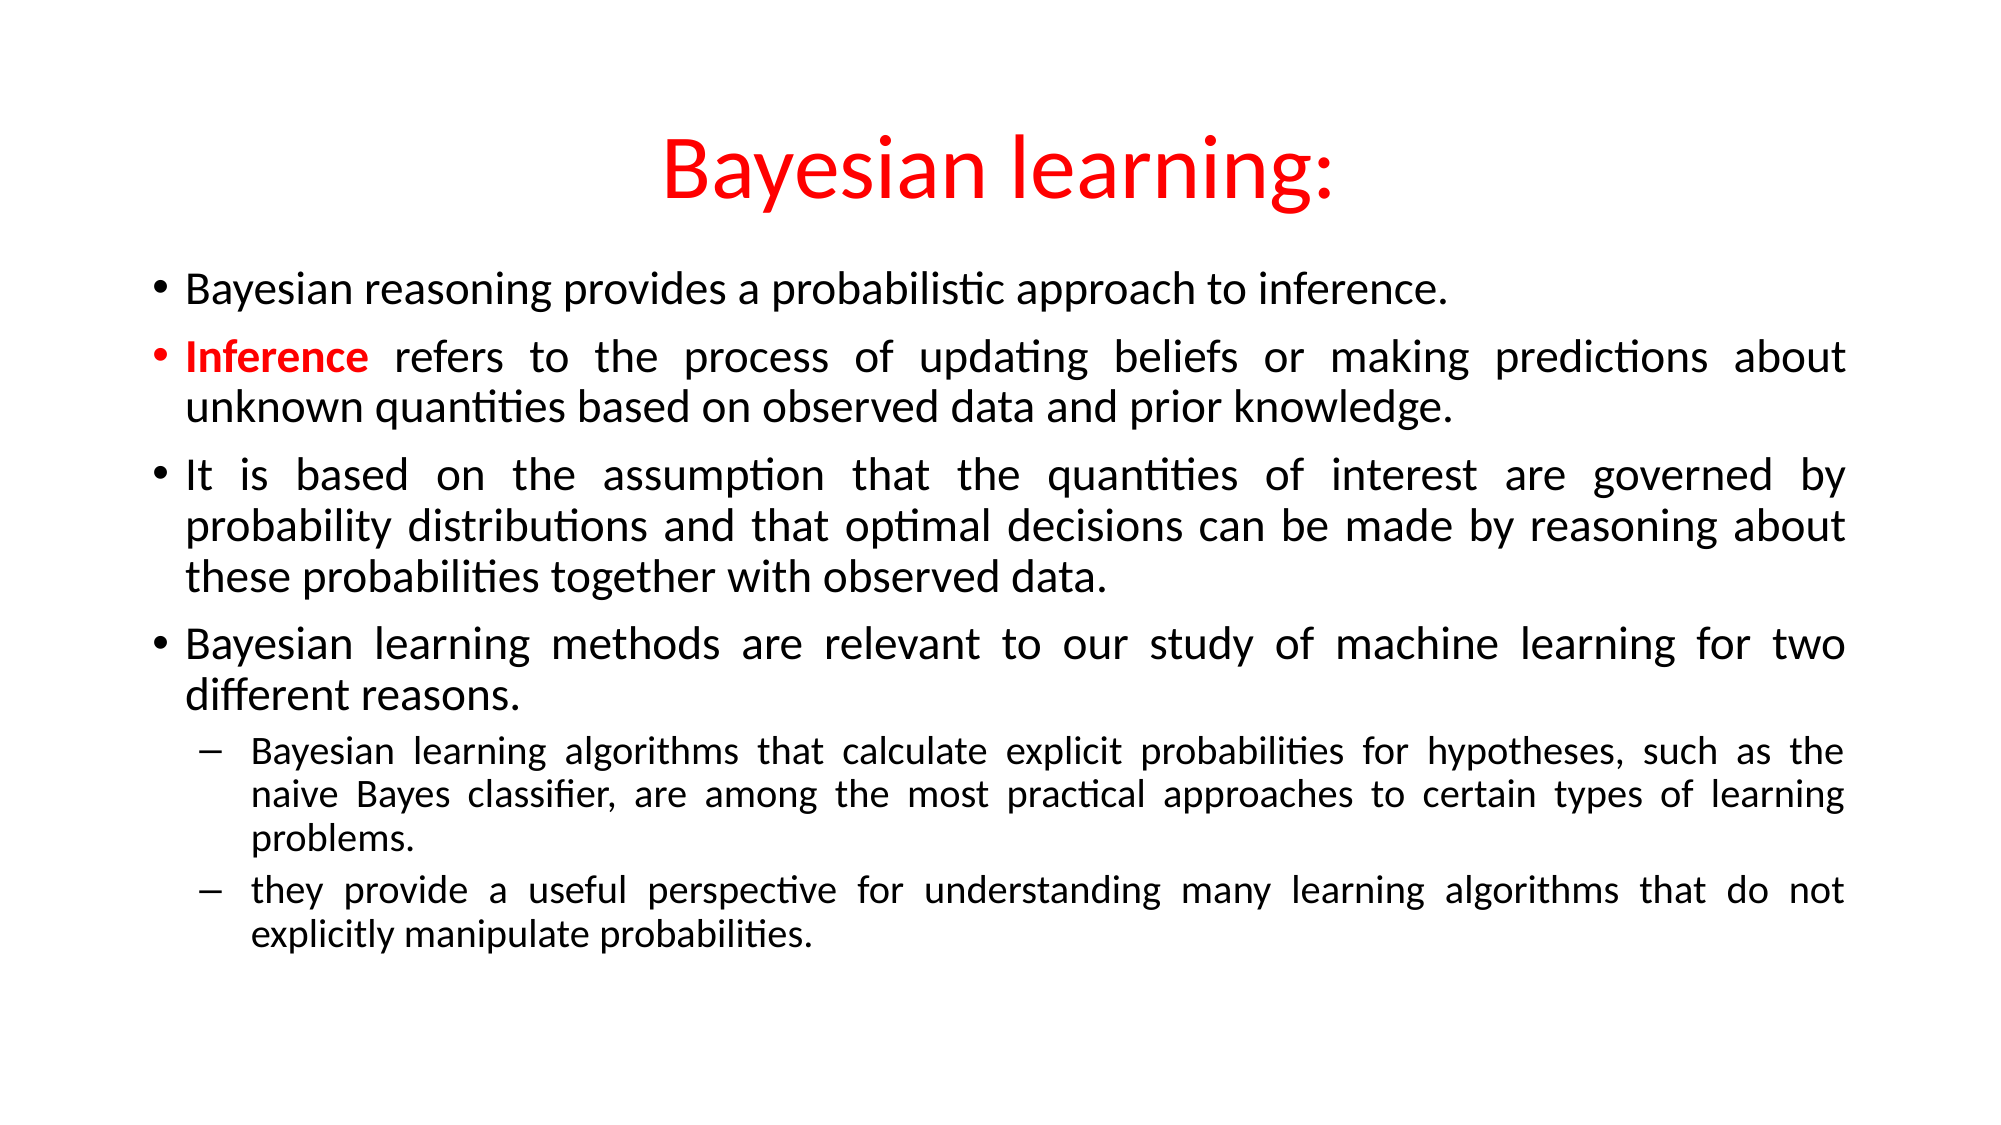

# Bayesian learning:
Bayesian reasoning provides a probabilistic approach to inference.
Inference refers to the process of updating beliefs or making predictions about unknown quantities based on observed data and prior knowledge.
It is based on the assumption that the quantities of interest are governed by probability distributions and that optimal decisions can be made by reasoning about these probabilities together with observed data.
Bayesian learning methods are relevant to our study of machine learning for two different reasons.
Bayesian learning algorithms that calculate explicit probabilities for hypotheses, such as the naive Bayes classifier, are among the most practical approaches to certain types of learning problems.
they provide a useful perspective for understanding many learning algorithms that do not explicitly manipulate probabilities.